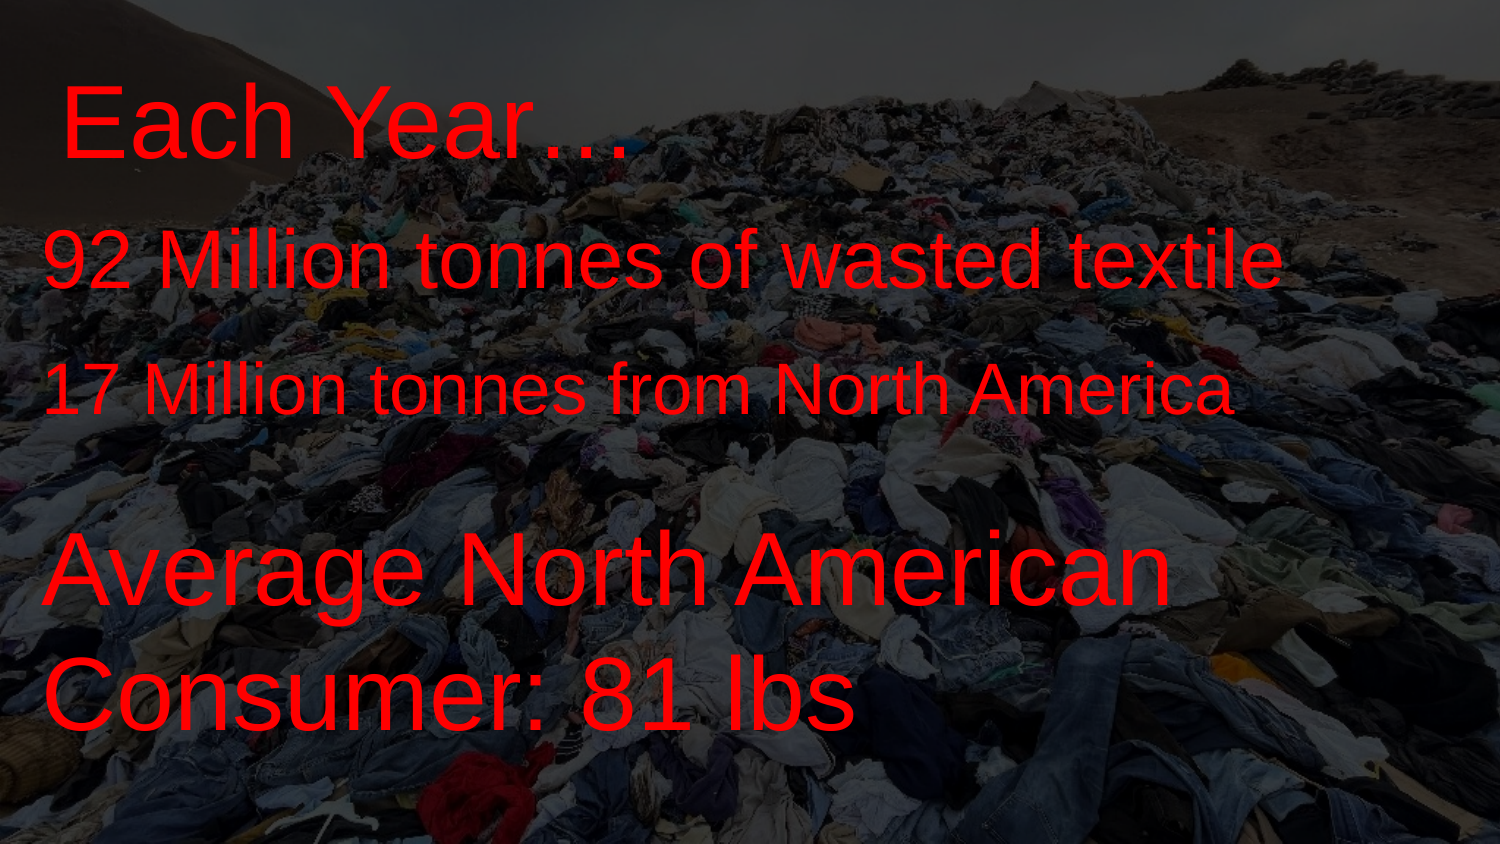

Each Year…
92 Million tonnes of wasted textile
17 Million tonnes from North America
Average North American Consumer: 81 lbs